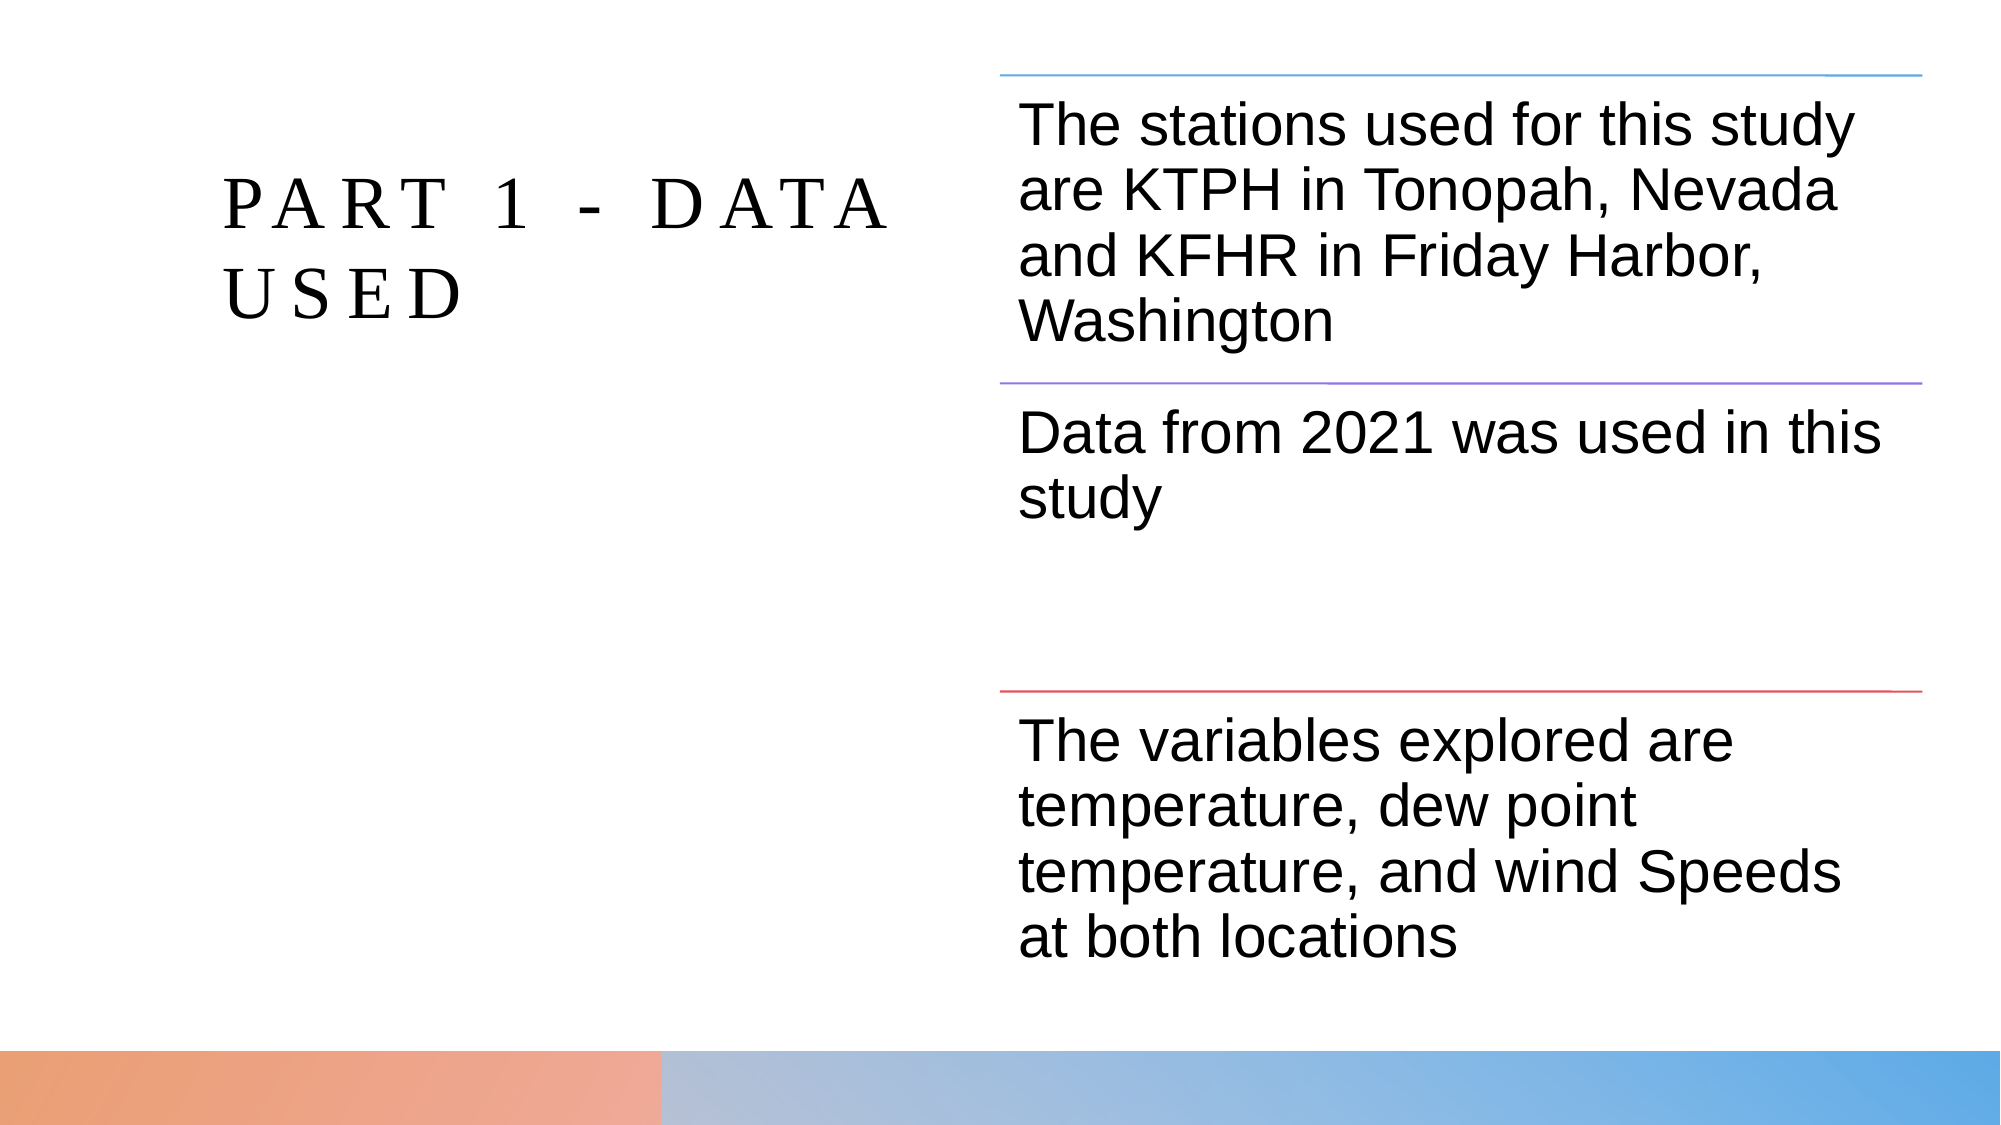

The stations used for this study are KTPH in Tonopah, Nevada and KFHR in Friday Harbor, Washington
Data from 2021 was used in this study
The variables explored are temperature, dew point temperature, and wind Speeds at both locations
# Part 1 - Data used